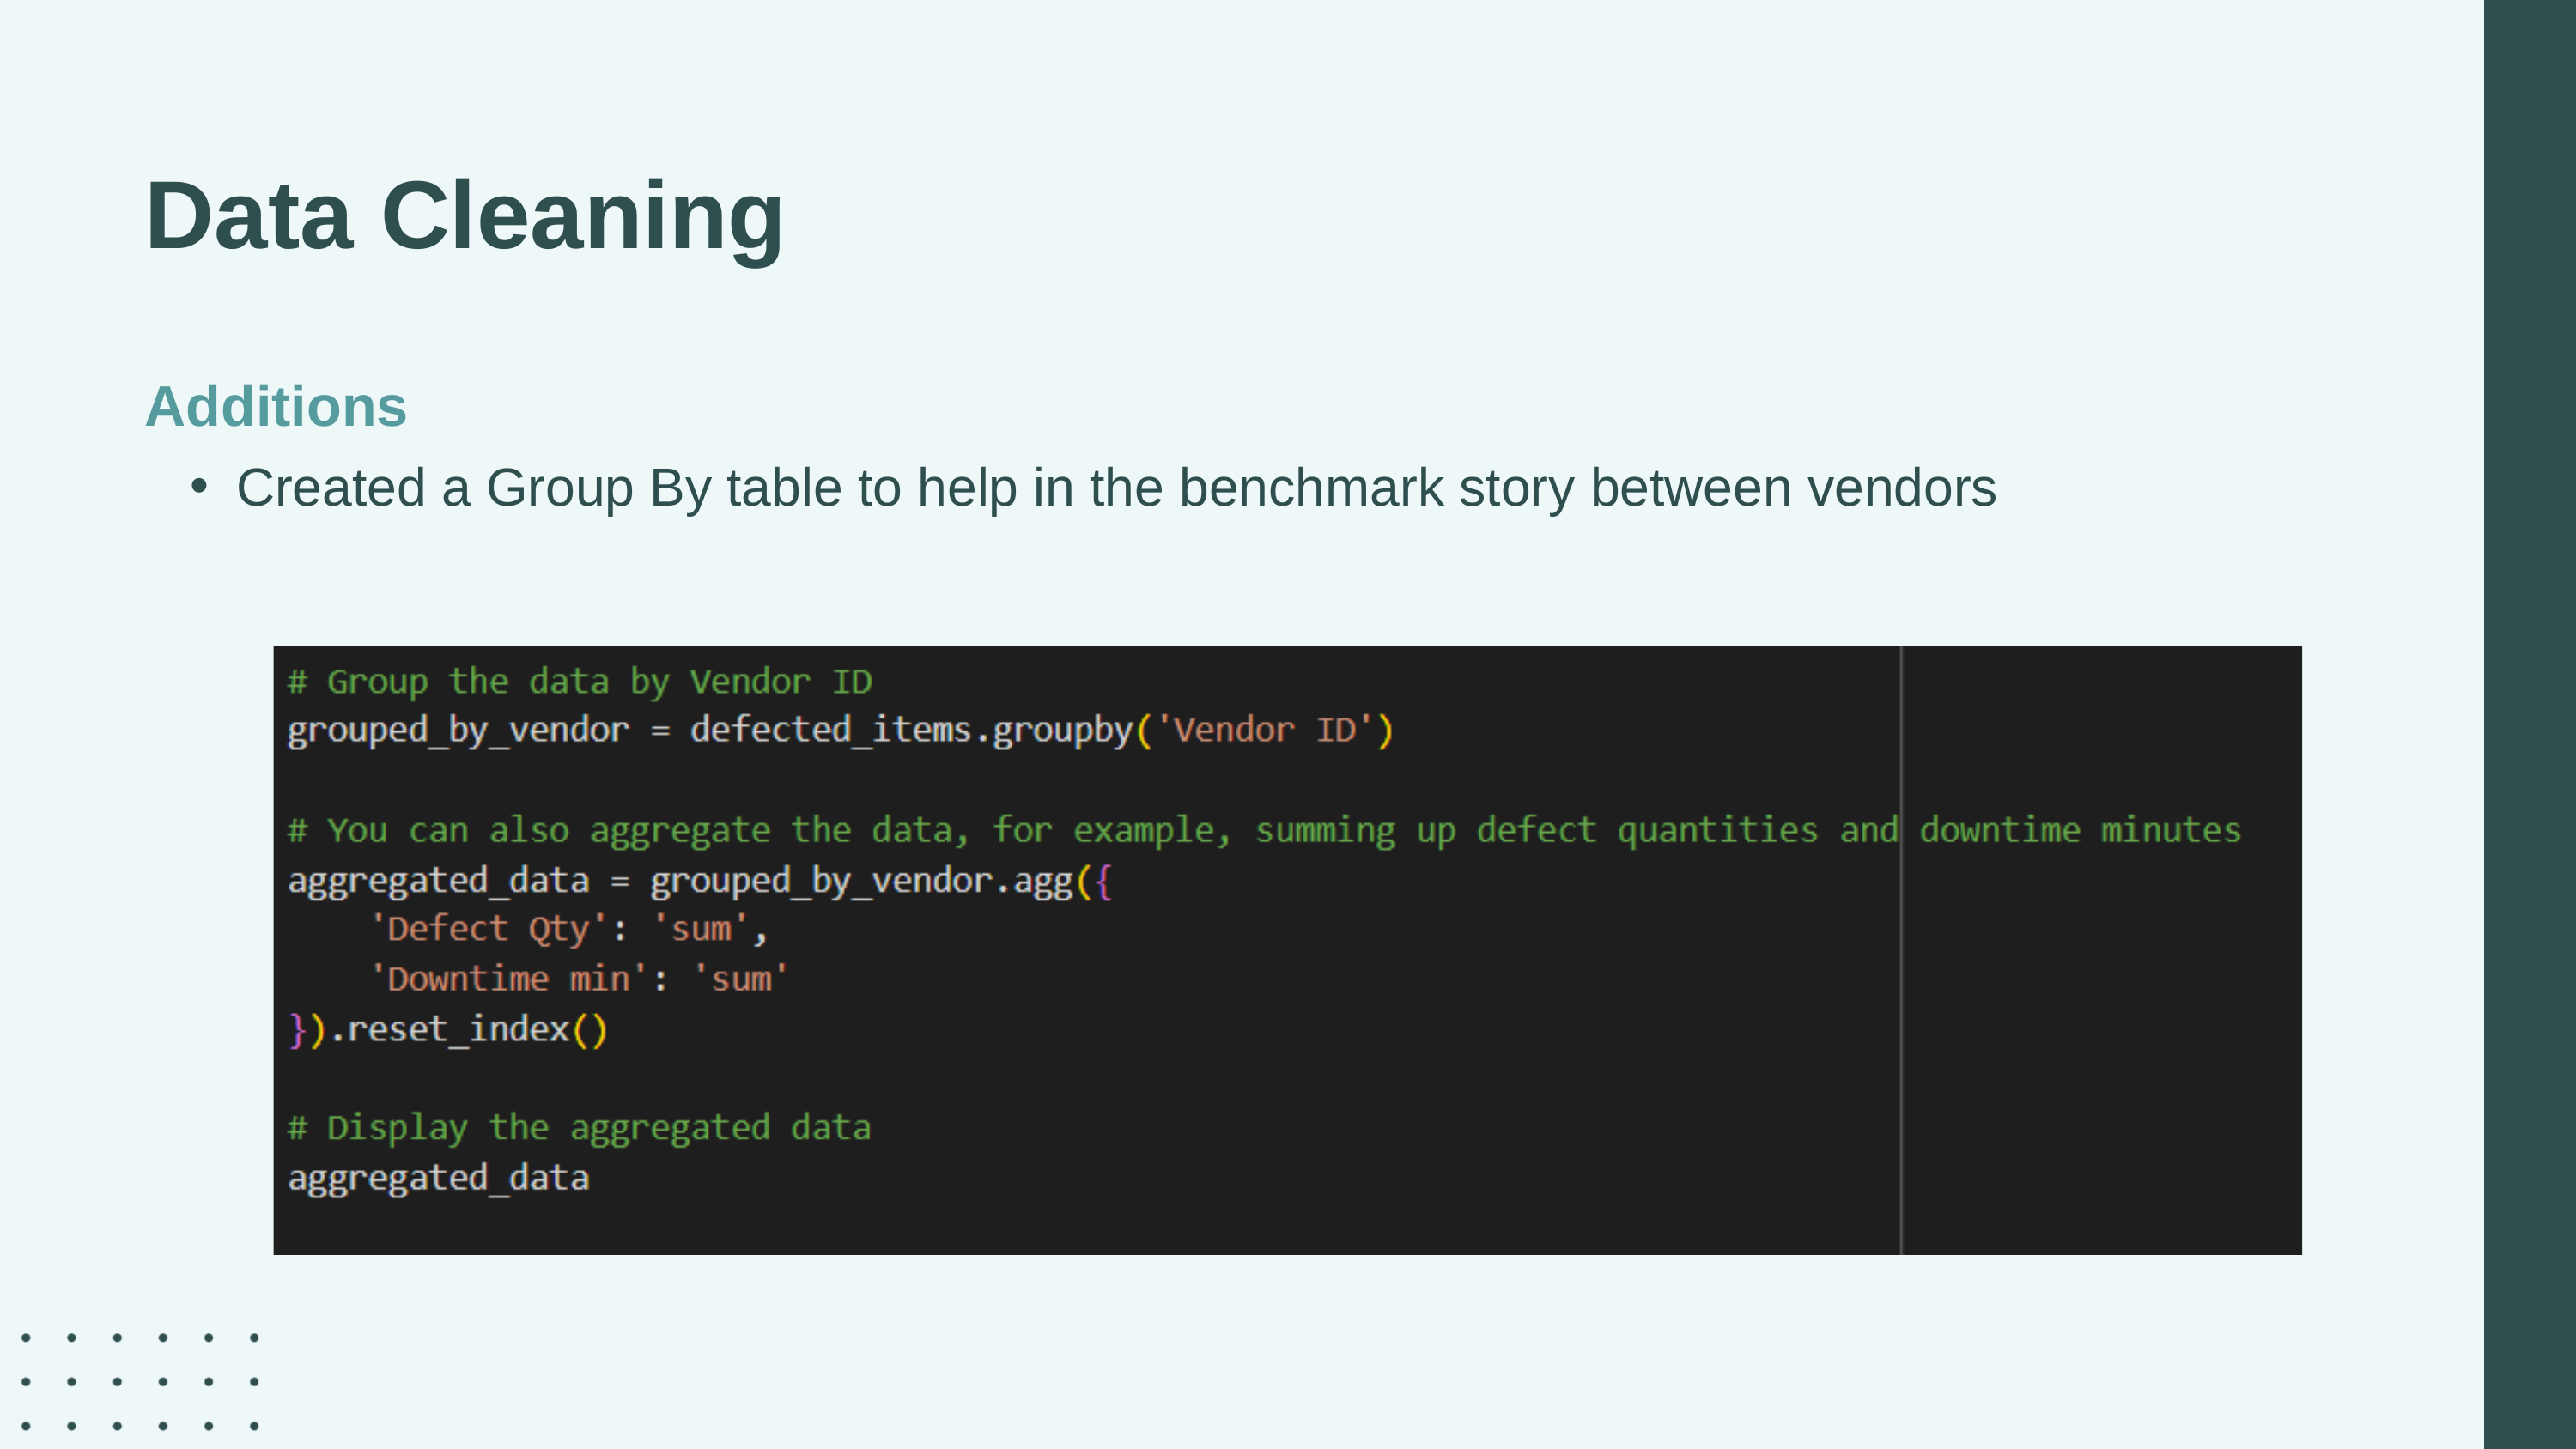

Data Cleaning
Additions
Created a Group By table to help in the benchmark story between vendors